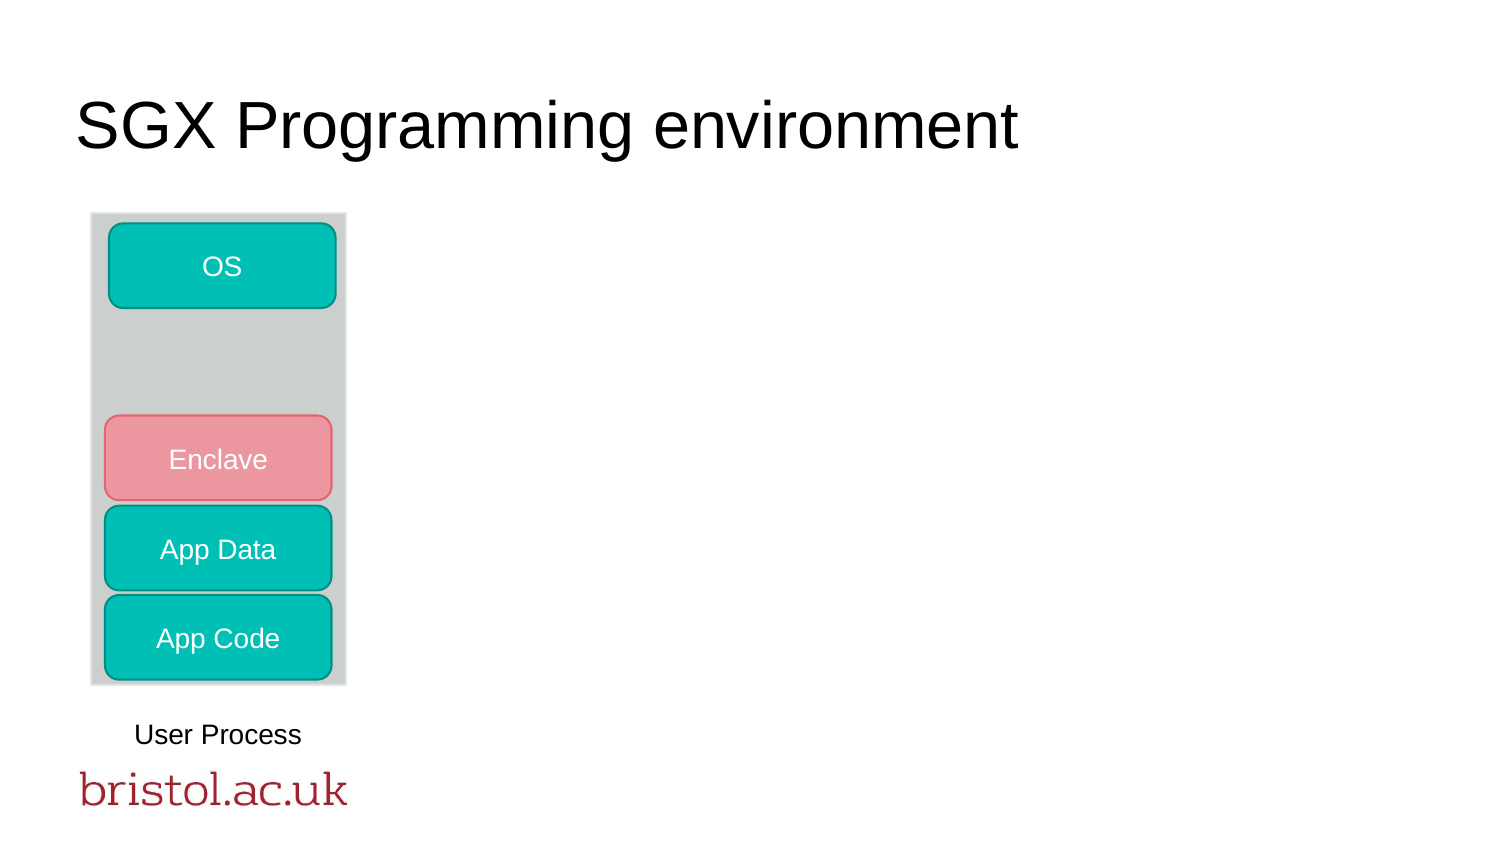

# SGX Programming environment

OS
Enclave
App Data
App Code
User Process